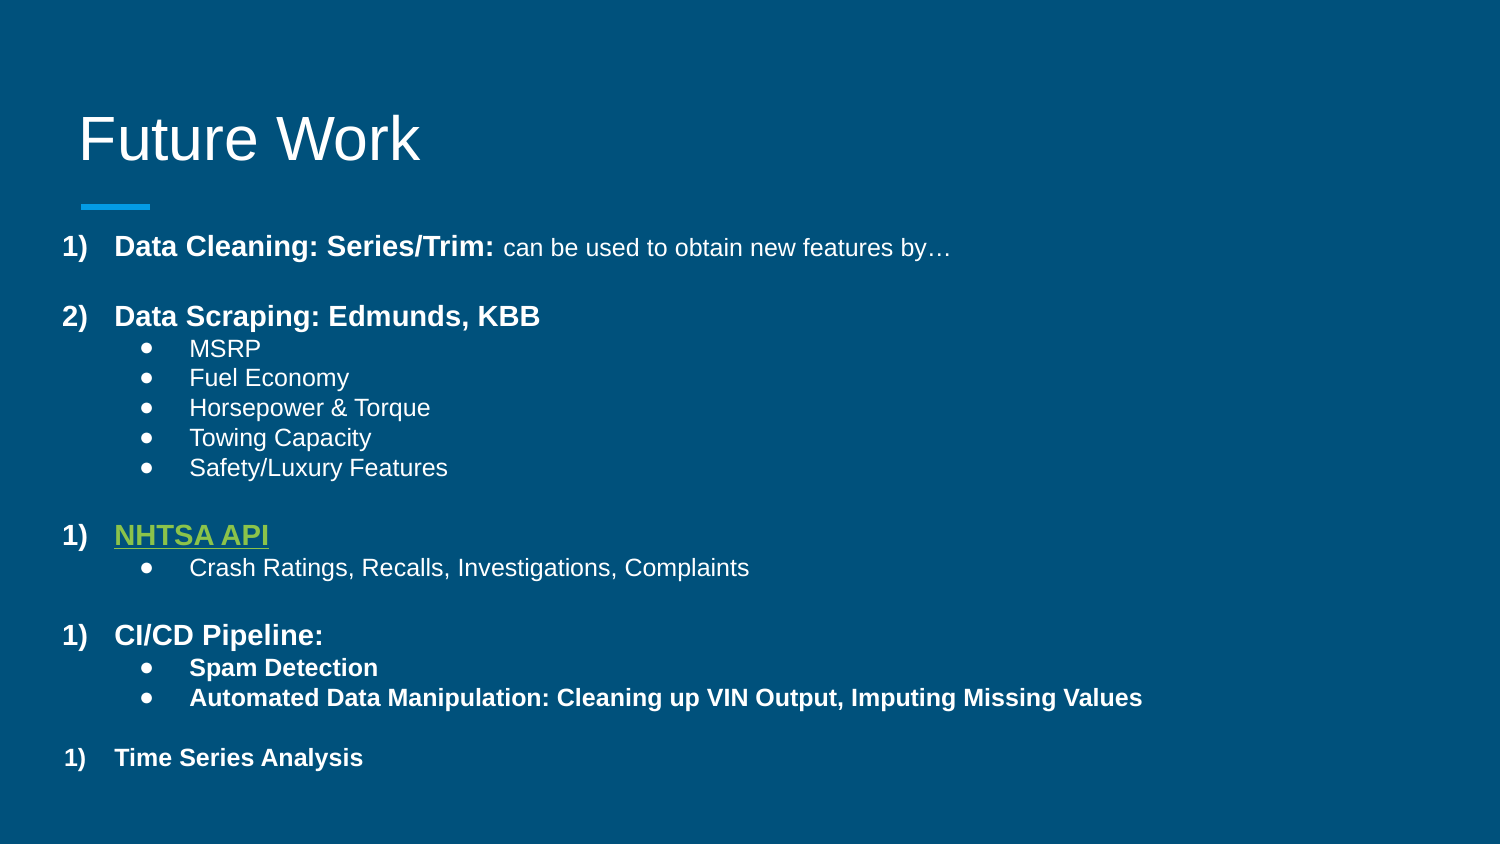

# Future Work
Data Cleaning: Series/Trim: can be used to obtain new features by…

Data Scraping: Edmunds, KBB
MSRP
Fuel Economy
Horsepower & Torque
Towing Capacity
Safety/Luxury Features

NHTSA API
Crash Ratings, Recalls, Investigations, Complaints

CI/CD Pipeline:
Spam Detection
Automated Data Manipulation: Cleaning up VIN Output, Imputing Missing Values

Time Series Analysis